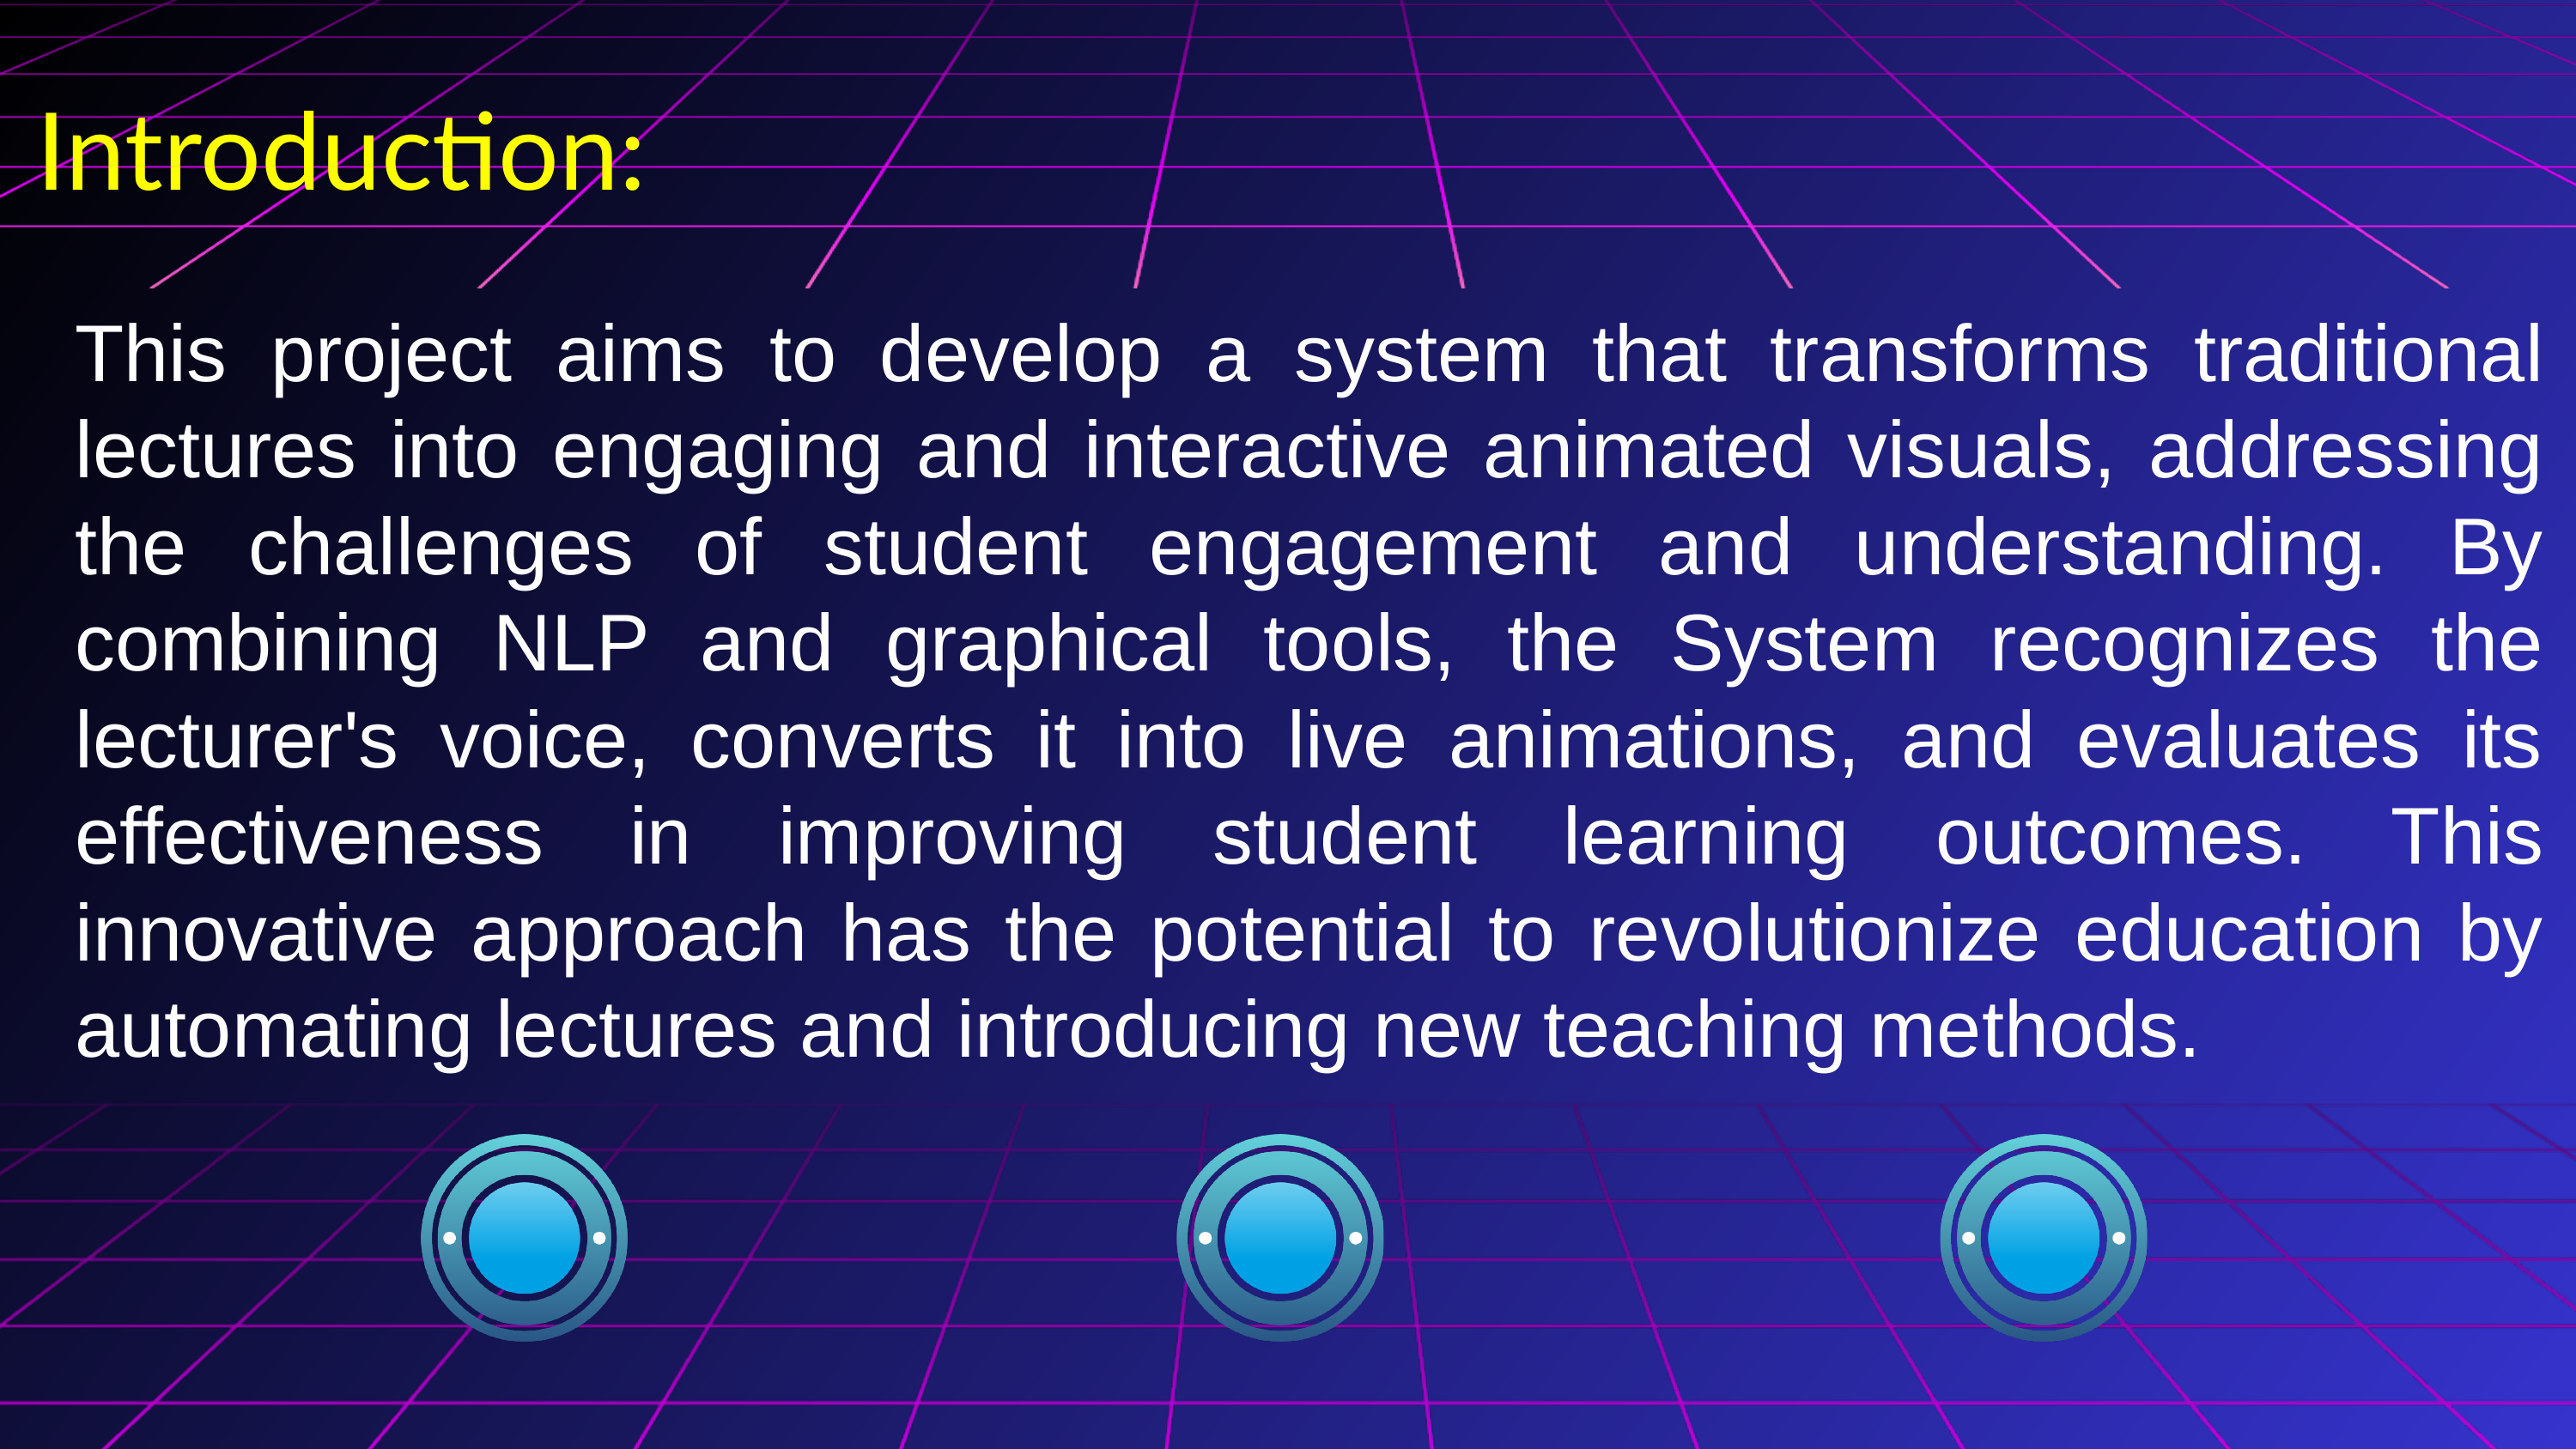

Introduction:

This project aims to develop a system that transforms traditional lectures into engaging and interactive animated visuals, addressing the challenges of student engagement and understanding. By combining NLP and graphical tools, the System recognizes the lecturer's voice, converts it into live animations, and evaluates its effectiveness in improving student learning outcomes. This innovative approach has the potential to revolutionize education by automating lectures and introducing new teaching methods.